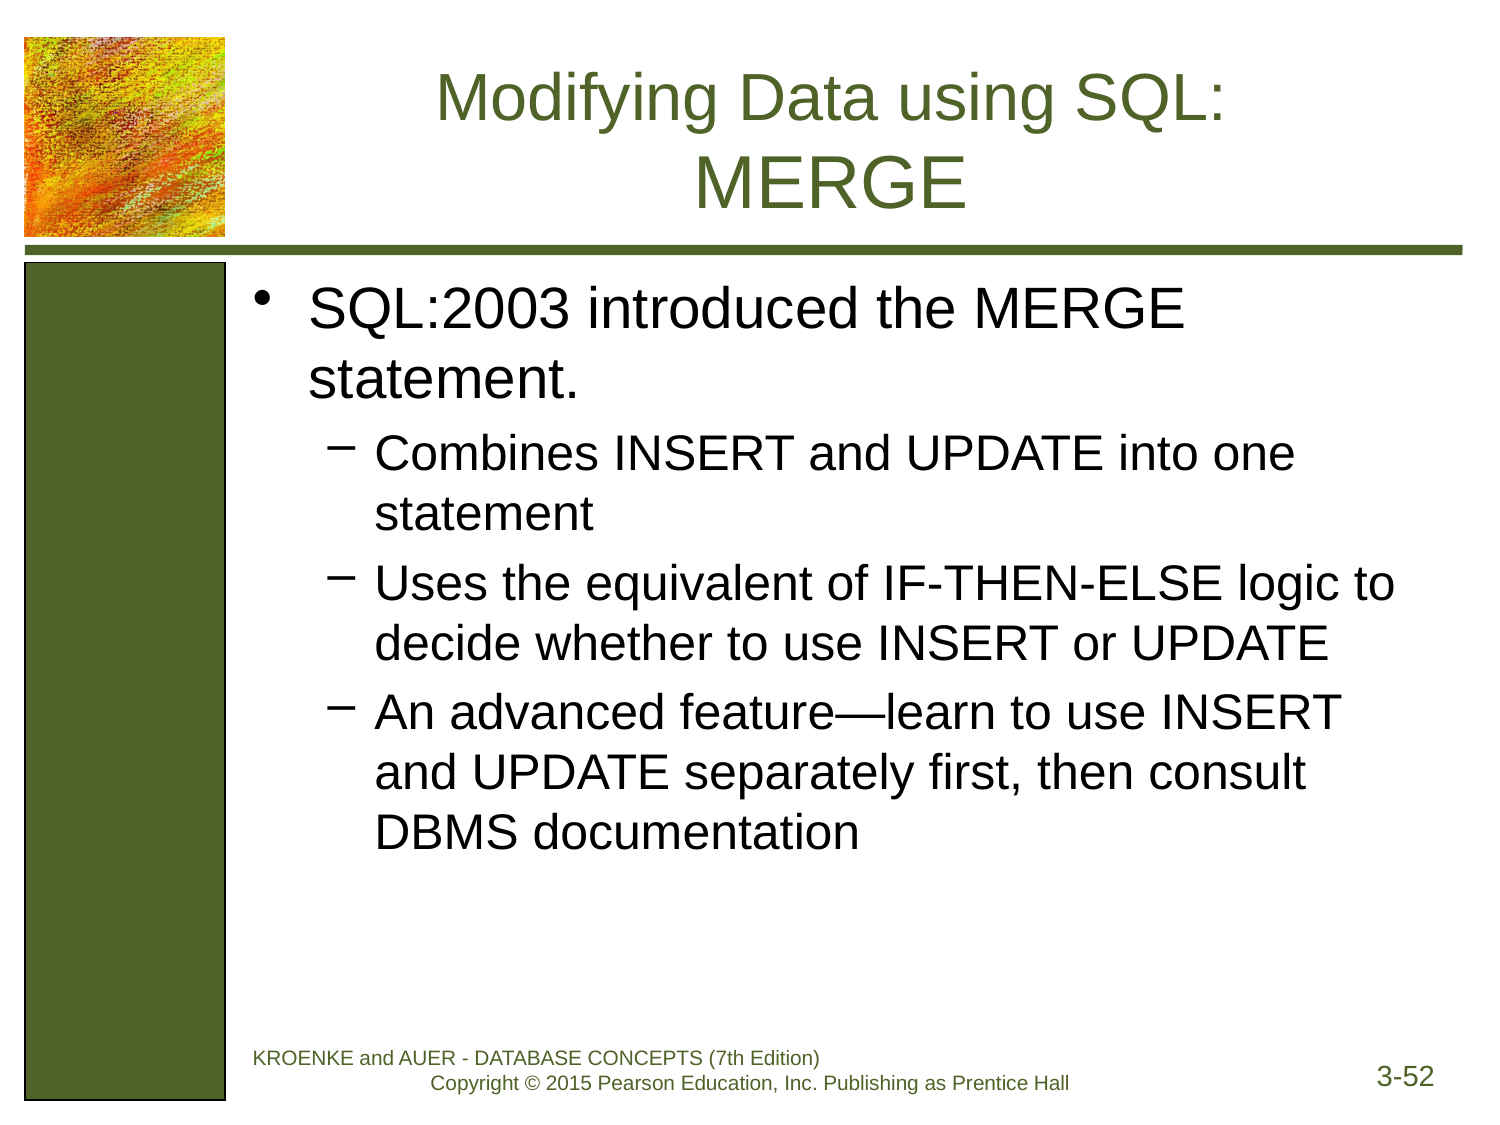

# Modifying Data using SQL: MERGE
SQL:2003 introduced the MERGE statement.
Combines INSERT and UPDATE into one statement
Uses the equivalent of IF-THEN-ELSE logic to decide whether to use INSERT or UPDATE
An advanced feature—learn to use INSERT and UPDATE separately first, then consult DBMS documentation

KROENKE and AUER - DATABASE CONCEPTS (7th Edition)                                                                           Copyright © 2015 Pearson Education, Inc. Publishing as Prentice Hall
3-52